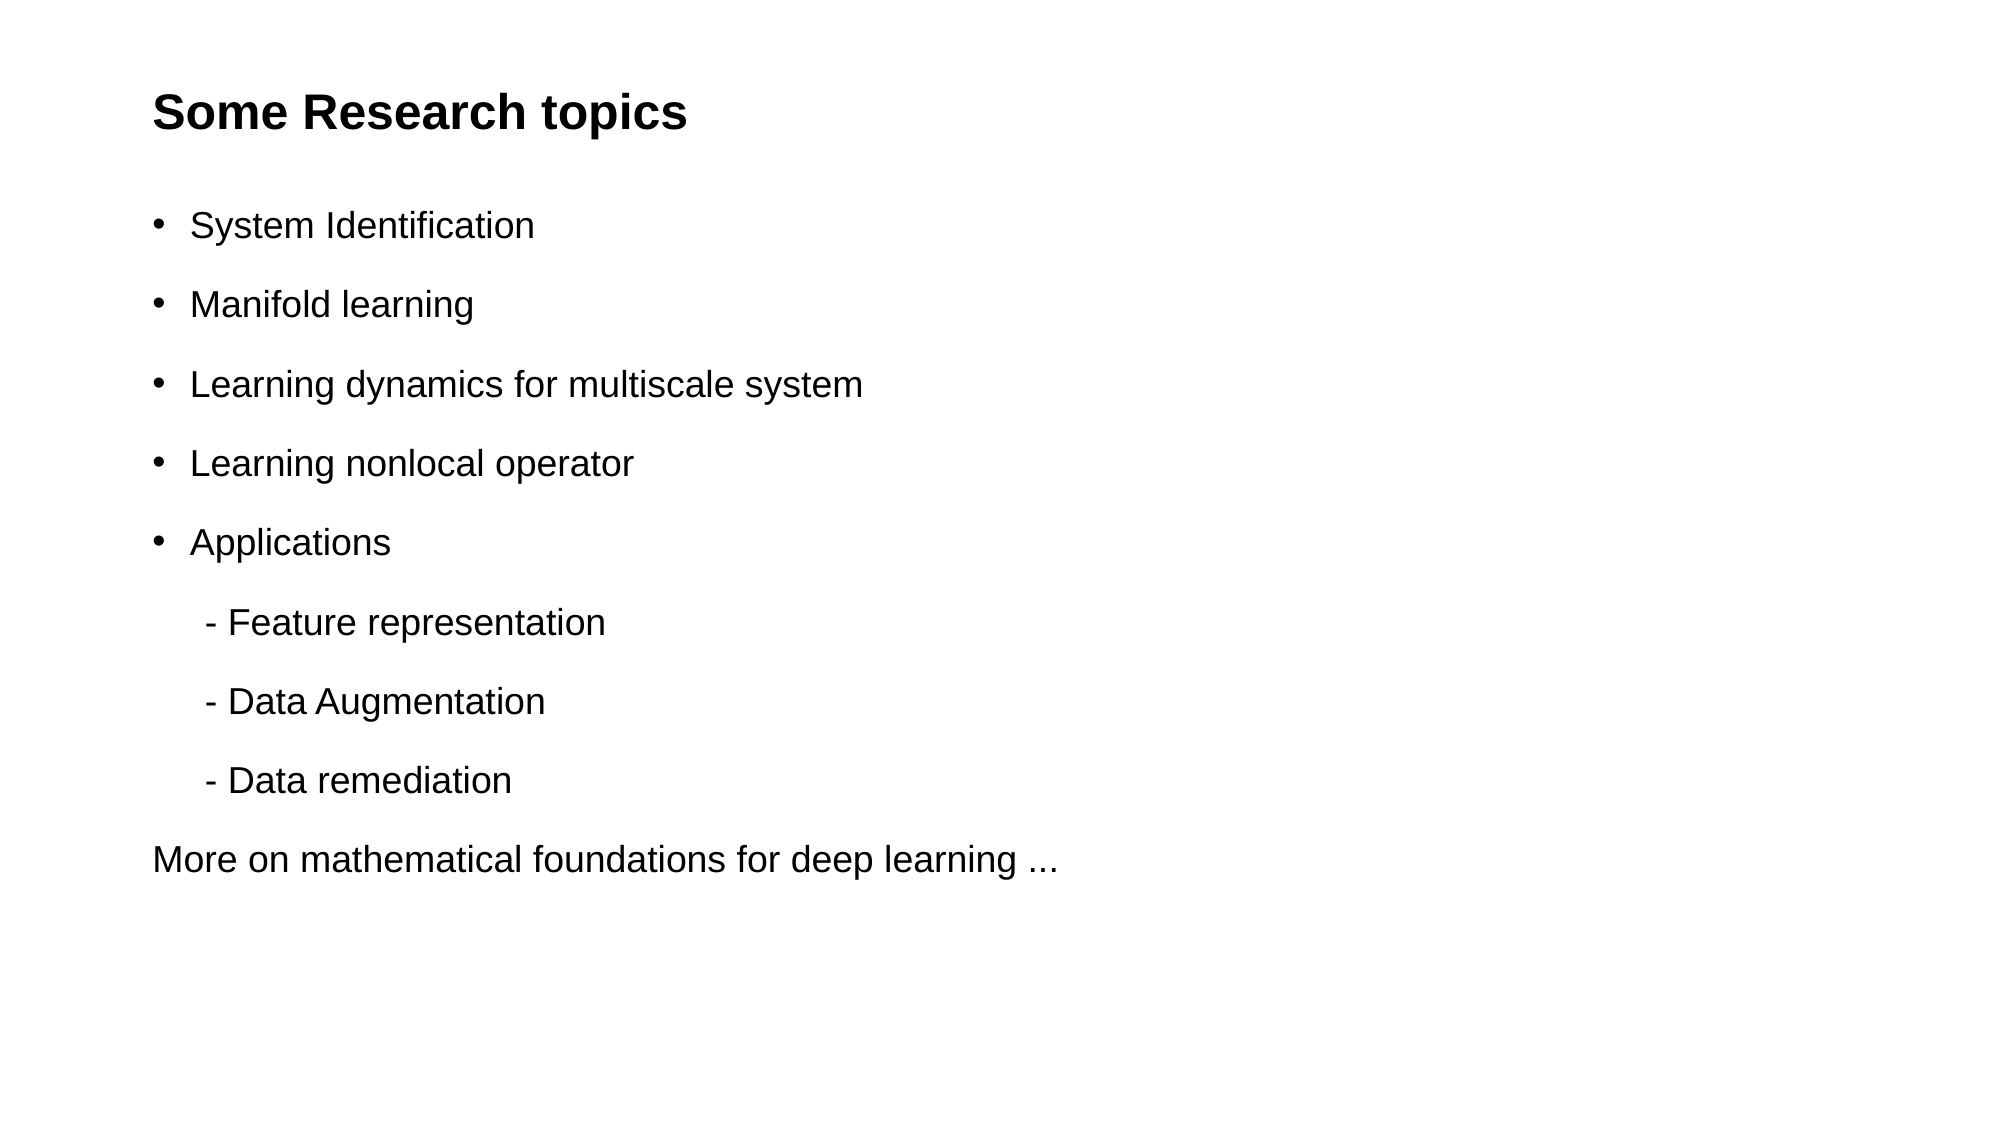

# Some Research topics
System Identification
Manifold learning
Learning dynamics for multiscale system
Learning nonlocal operator
Applications
     - Feature representation
     - Data Augmentation
     - Data remediation
More on mathematical foundations for deep learning ...